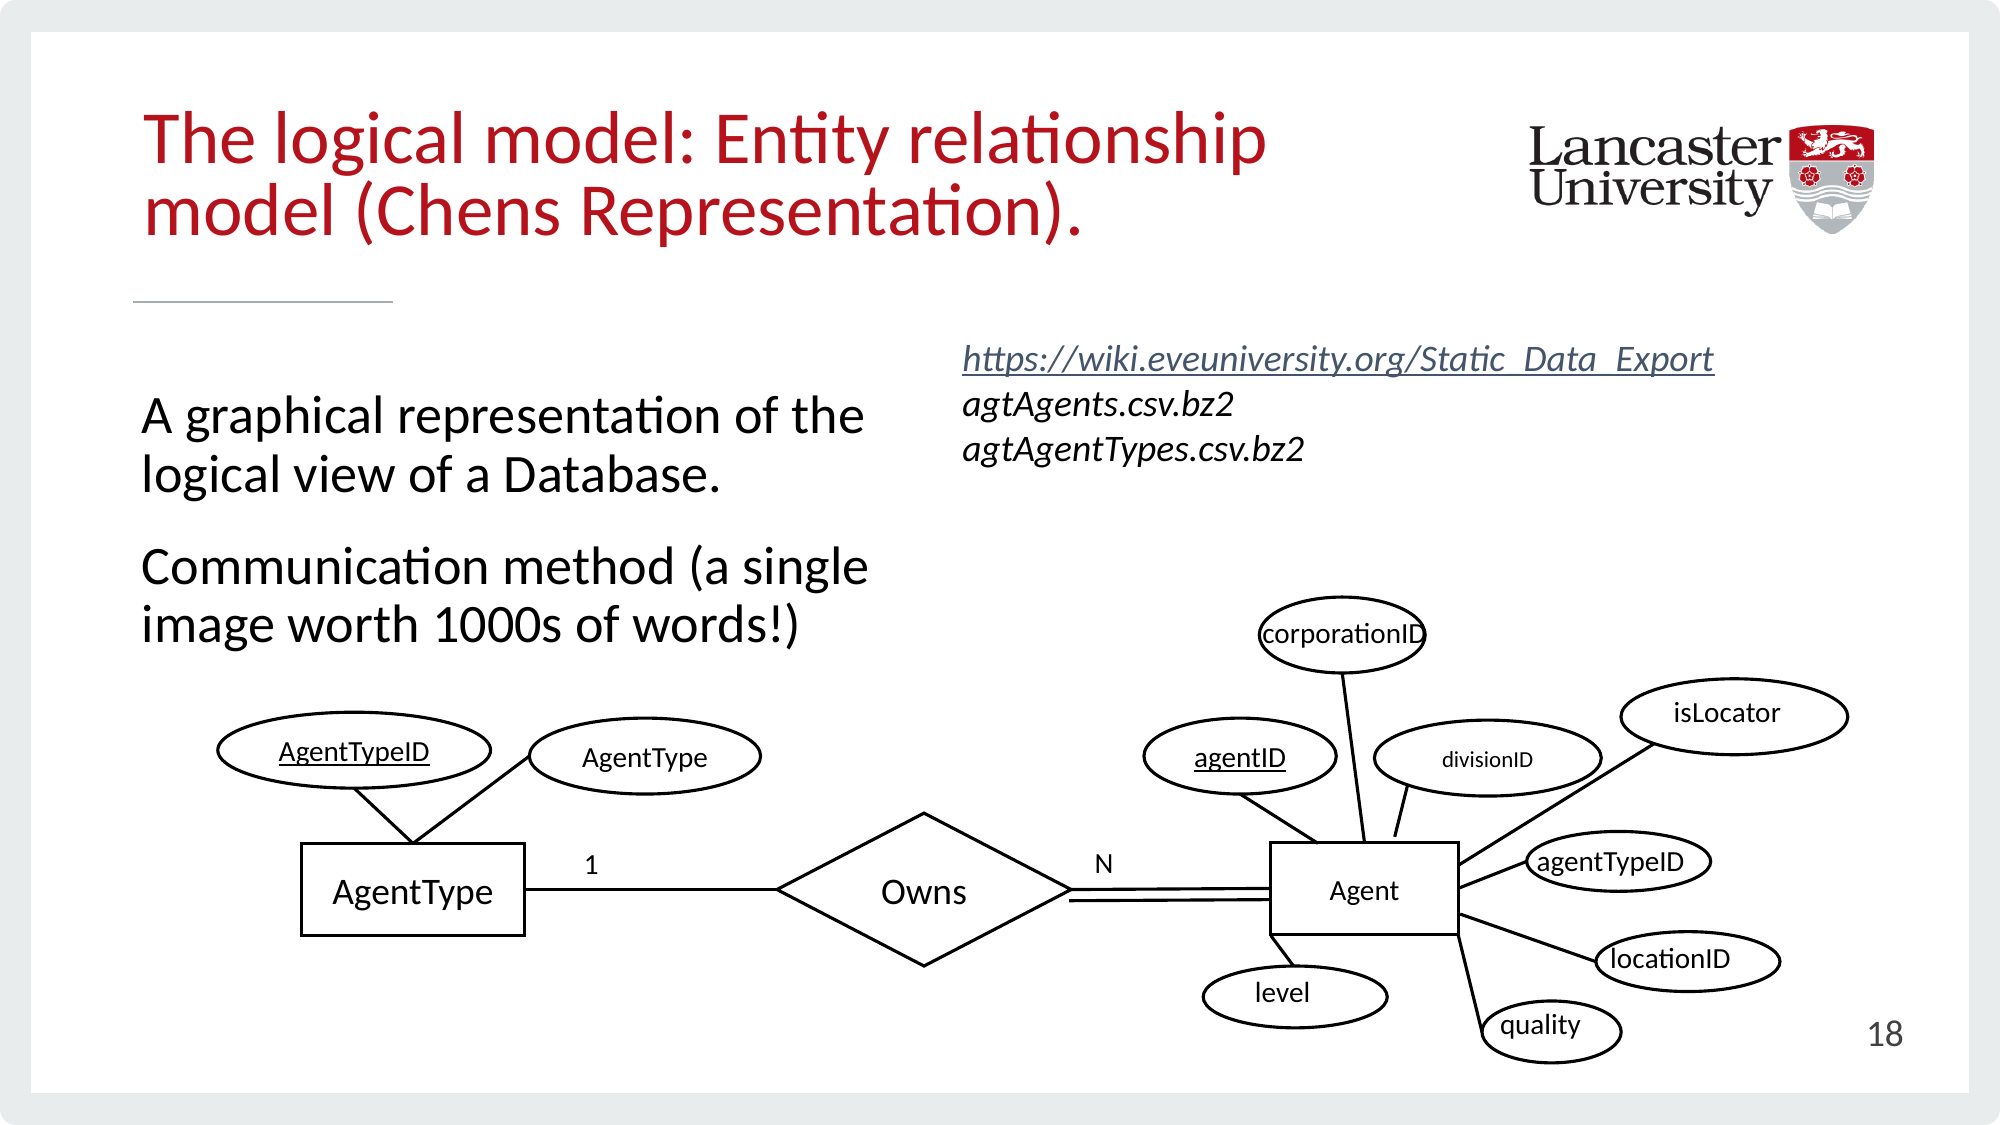

# The logical model: Entity relationship model (Chens Representation).
https://wiki.eveuniversity.org/Static_Data_Export
agtAgents.csv.bz2
agtAgentTypes.csv.bz2
A graphical representation of the logical view of a Database.
Communication method (a single image worth 1000s of words!)

corporationID

isLocator
AgentTypeID
AgentType
agentID
divisionID
Owns

agentTypeID
N
1
Agent
AgentType

locationID
level

quality
18